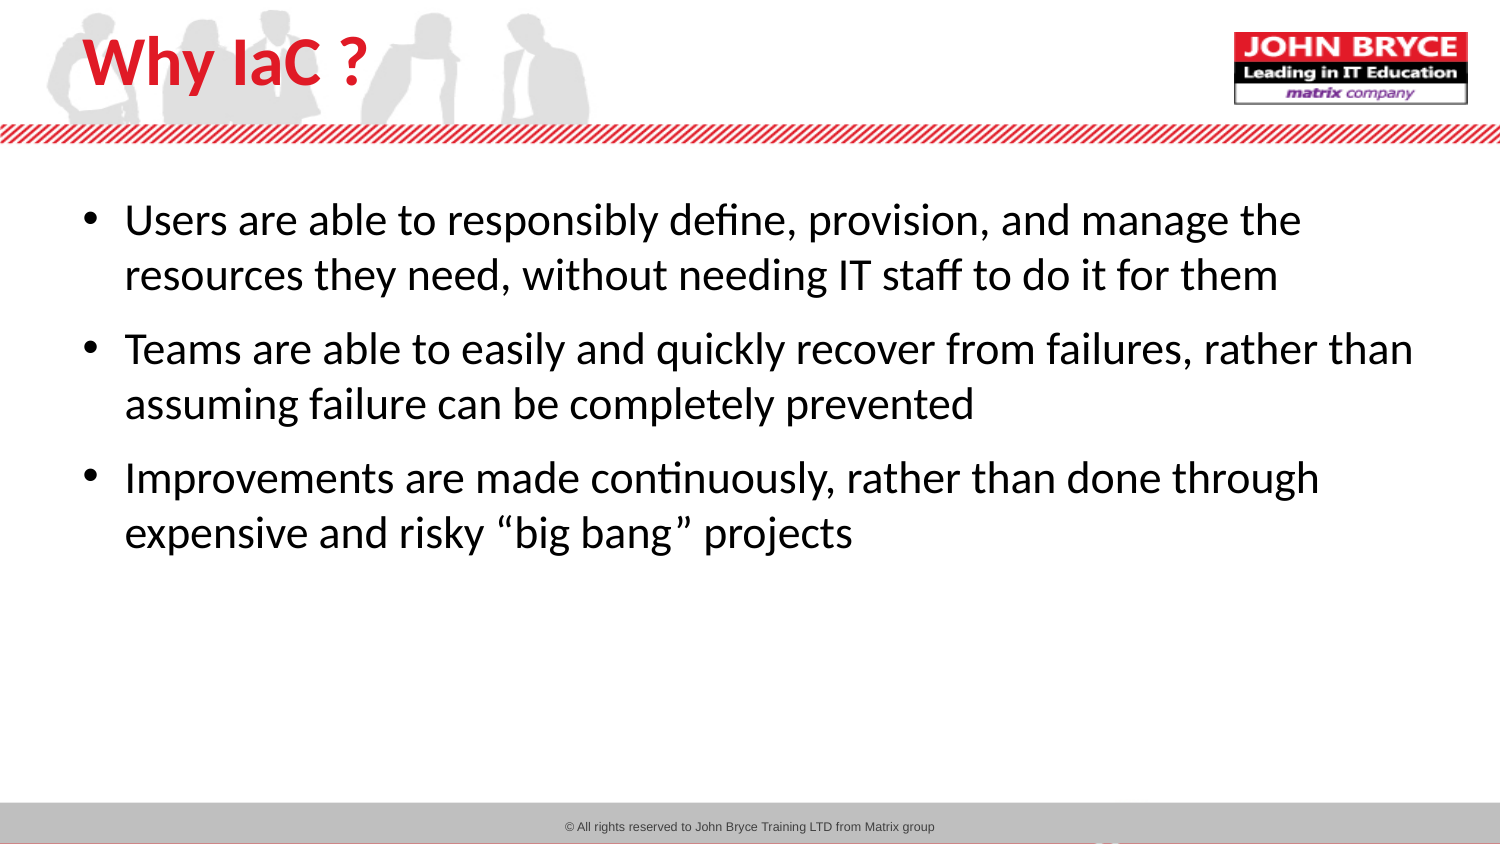

# Why IaC ?
Users are able to responsibly define, provision, and manage the resources they need, without needing IT staff to do it for them
Teams are able to easily and quickly recover from failures, rather than assuming failure can be completely prevented
Improvements are made continuously, rather than done through expensive and risky “big bang” projects
50